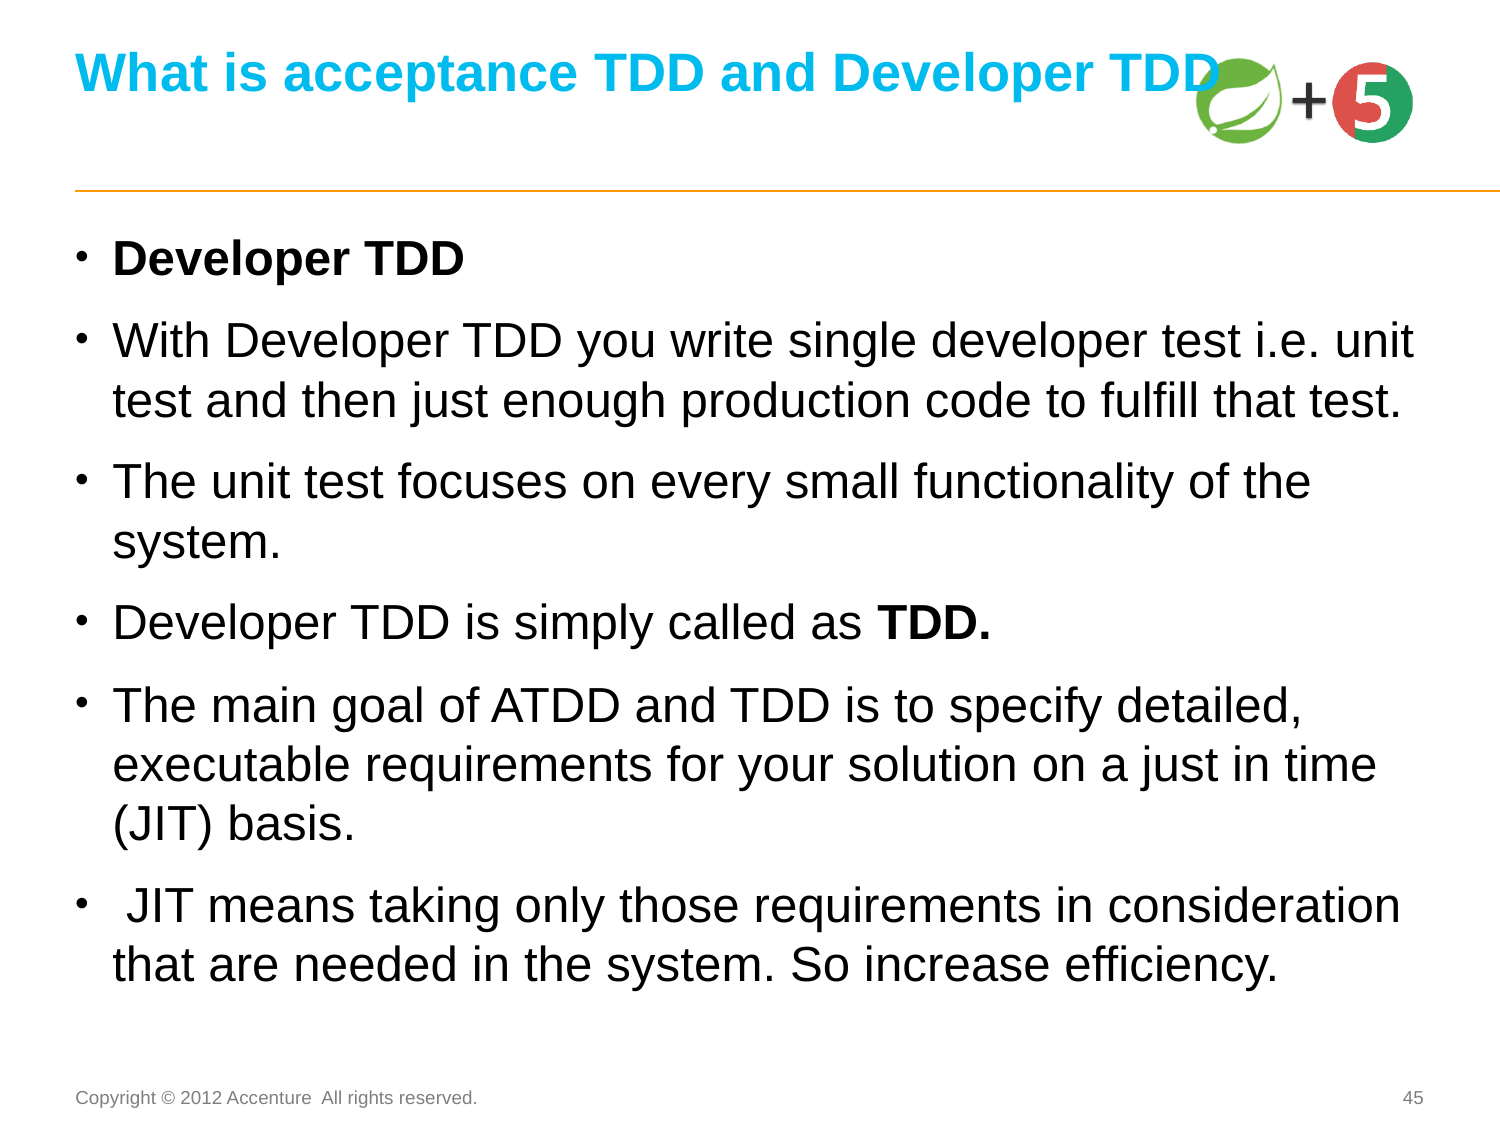

# What is acceptance TDD and Developer TDD
Developer TDD
With Developer TDD you write single developer test i.e. unit test and then just enough production code to fulfill that test.
The unit test focuses on every small functionality of the system.
Developer TDD is simply called as TDD.
The main goal of ATDD and TDD is to specify detailed, executable requirements for your solution on a just in time (JIT) basis.
 JIT means taking only those requirements in consideration that are needed in the system. So increase efficiency.